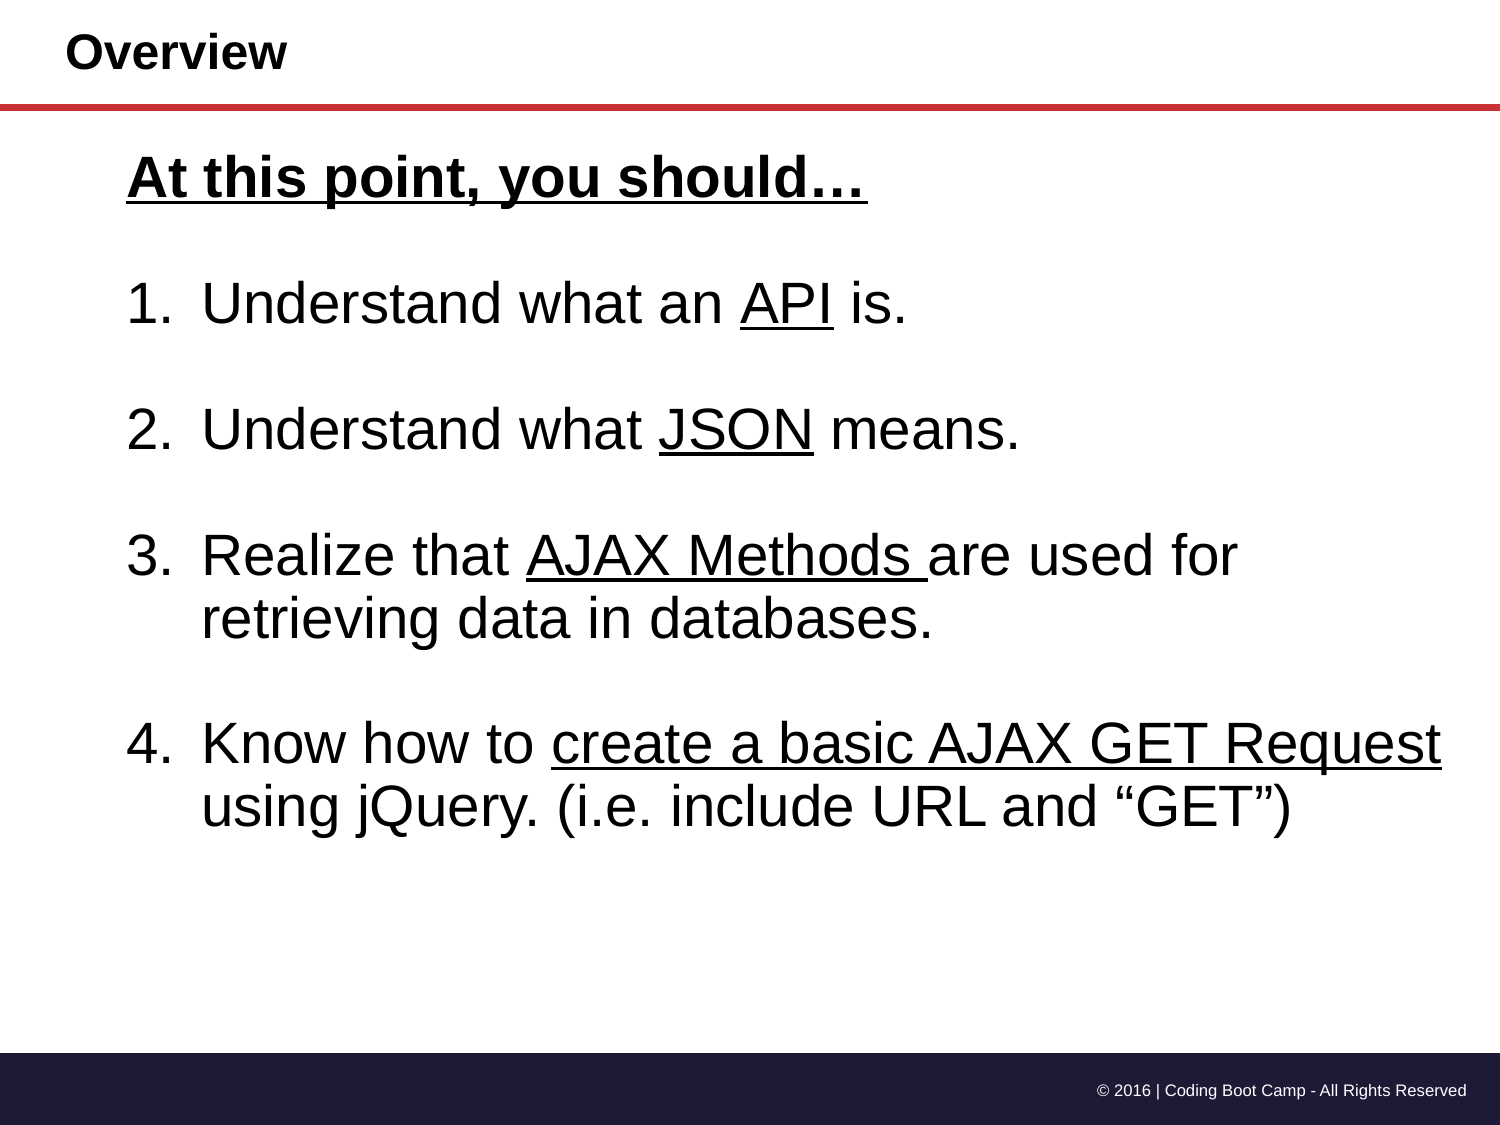

# Overview
At this point, you should…

Understand what an API is.

Understand what JSON means.

Realize that AJAX Methods are used for retrieving data in databases.

Know how to create a basic AJAX GET Request using jQuery. (i.e. include URL and “GET”)